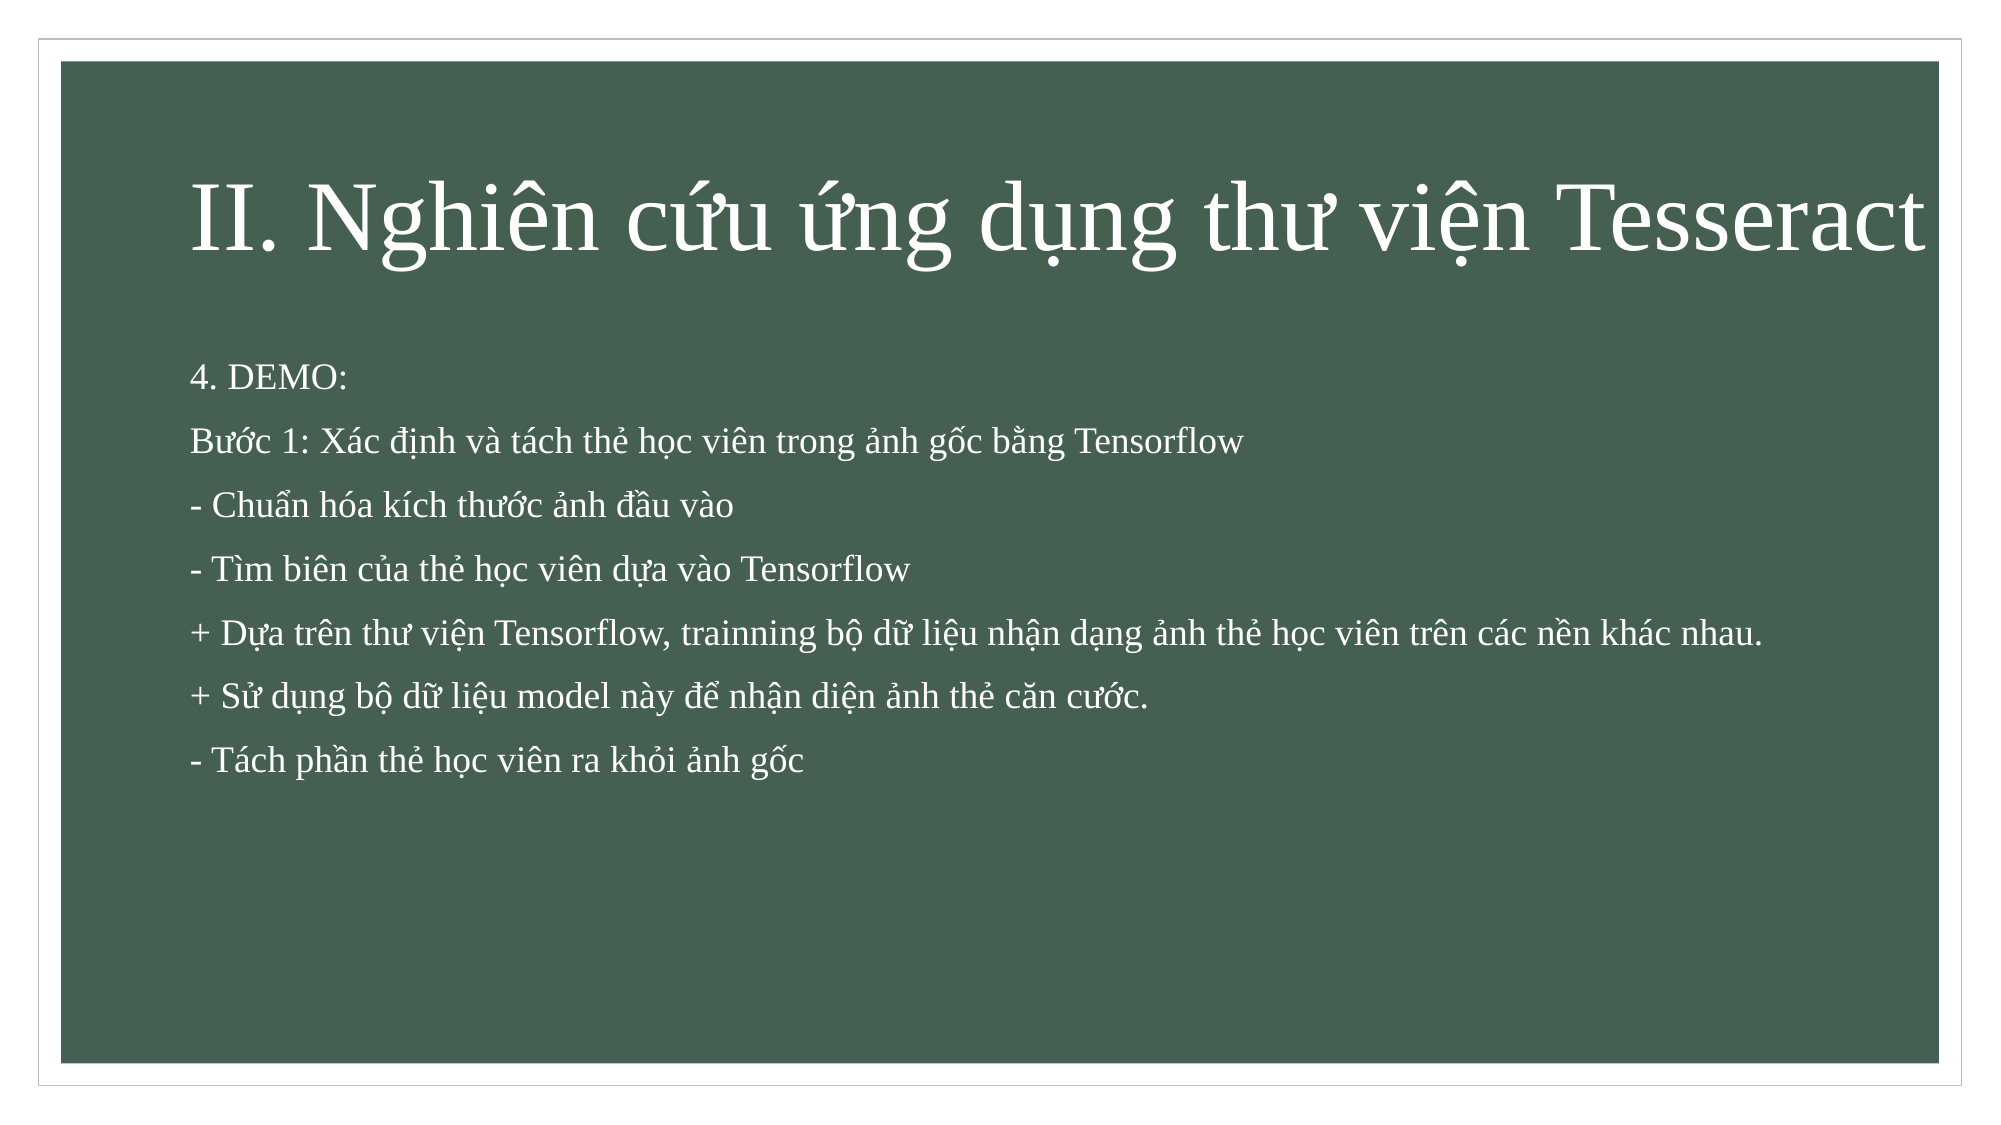

# II. Nghiên cứu ứng dụng thư viện Tesseract
4. DEMO:
Bước 1: Xác định và tách thẻ học viên trong ảnh gốc bằng Tensorflow
- Chuẩn hóa kích thước ảnh đầu vào
- Tìm biên của thẻ học viên dựa vào Tensorflow
+ Dựa trên thư viện Tensorflow, trainning bộ dữ liệu nhận dạng ảnh thẻ học viên trên các nền khác nhau.
+ Sử dụng bộ dữ liệu model này để nhận diện ảnh thẻ căn cước.
- Tách phần thẻ học viên ra khỏi ảnh gốc